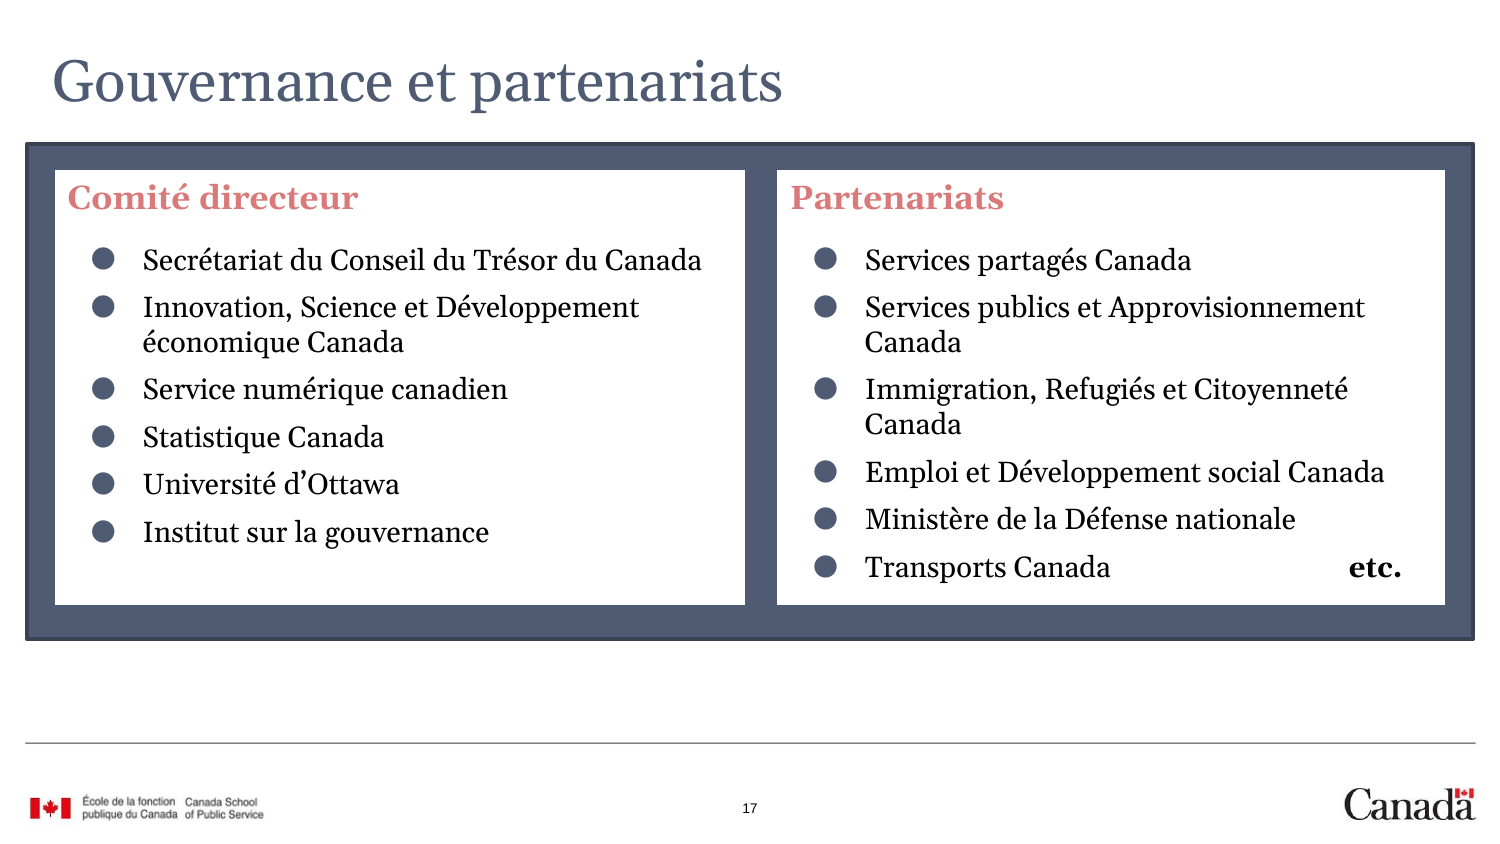

# Gouvernance et partenariats

Comité directeur

Secrétariat du Conseil du Trésor du Canada
Innovation, Science et Développement économique Canada
Service numérique canadien
Statistique Canada
Université d’Ottawa
Institut sur la gouvernance

Partenariats

Services partagés Canada
Services publics et Approvisionnement Canada
Immigration, Refugiés et Citoyenneté Canada
Emploi et Développement social Canada
Ministère de la Défense nationale
Transports Canada                                  etc.

17